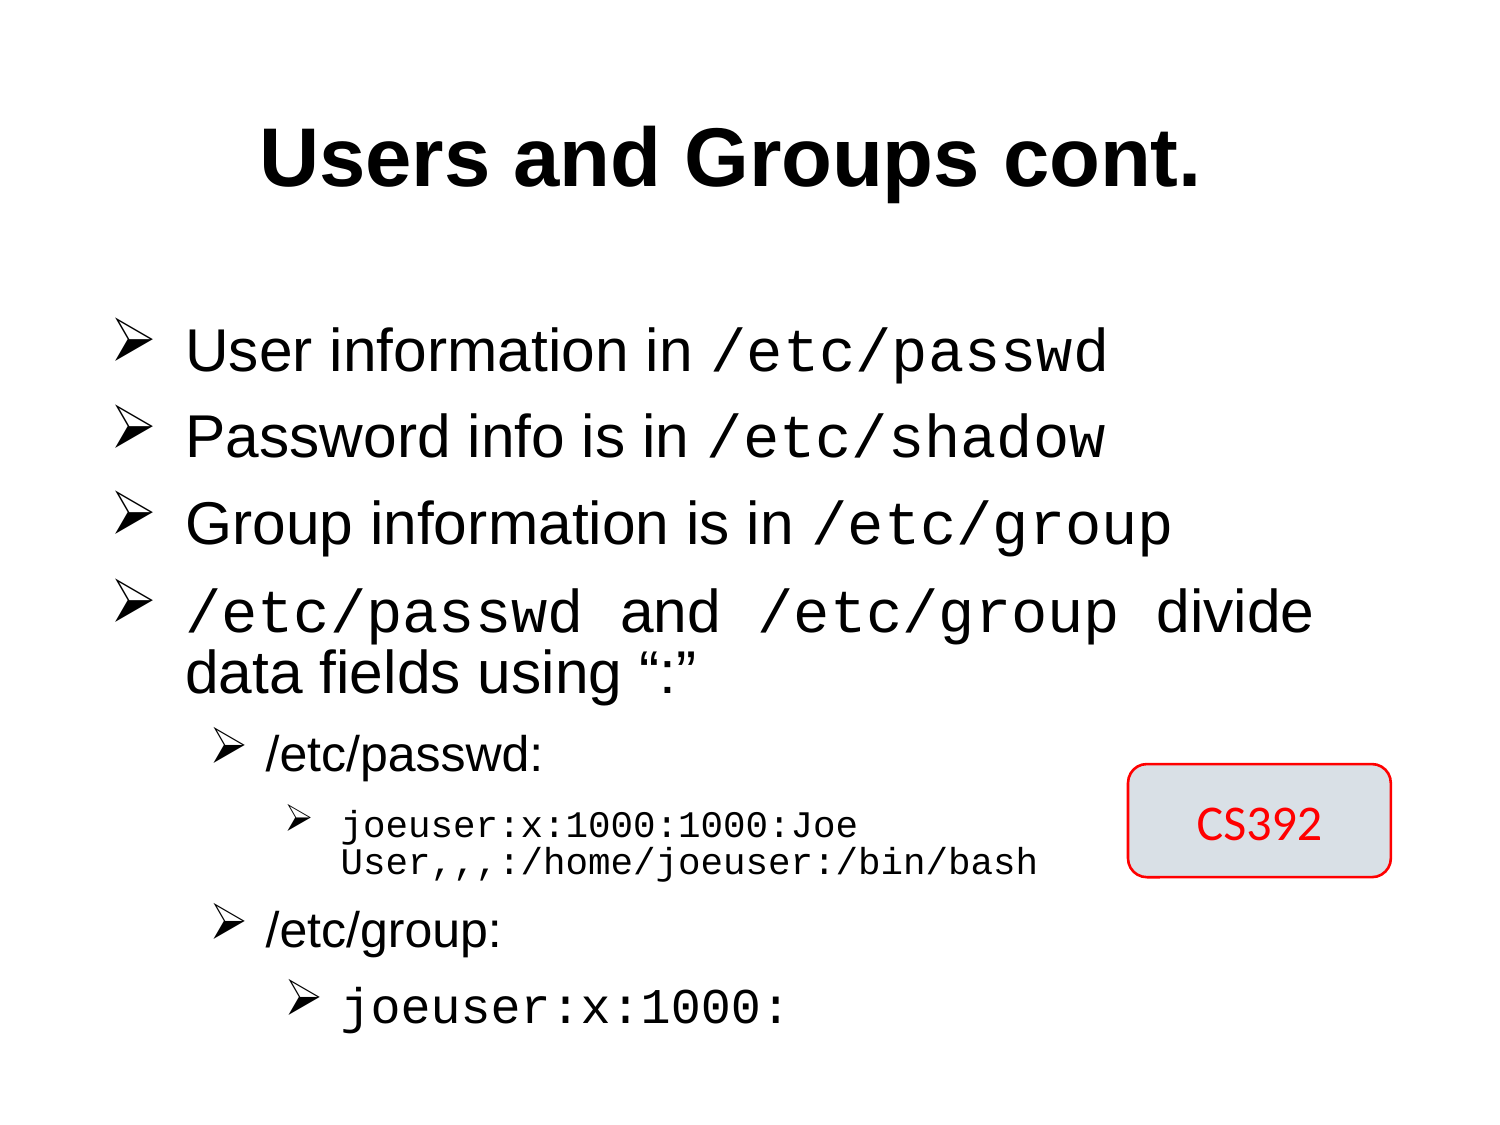

Users and Groups cont.
User information in /etc/passwd
Password info is in /etc/shadow
Group information is in /etc/group
/etc/passwd and /etc/group divide data fields using “:”
/etc/passwd:
joeuser:x:1000:1000:Joe User,,,:/home/joeuser:/bin/bash
/etc/group:
joeuser:x:1000:
CS392